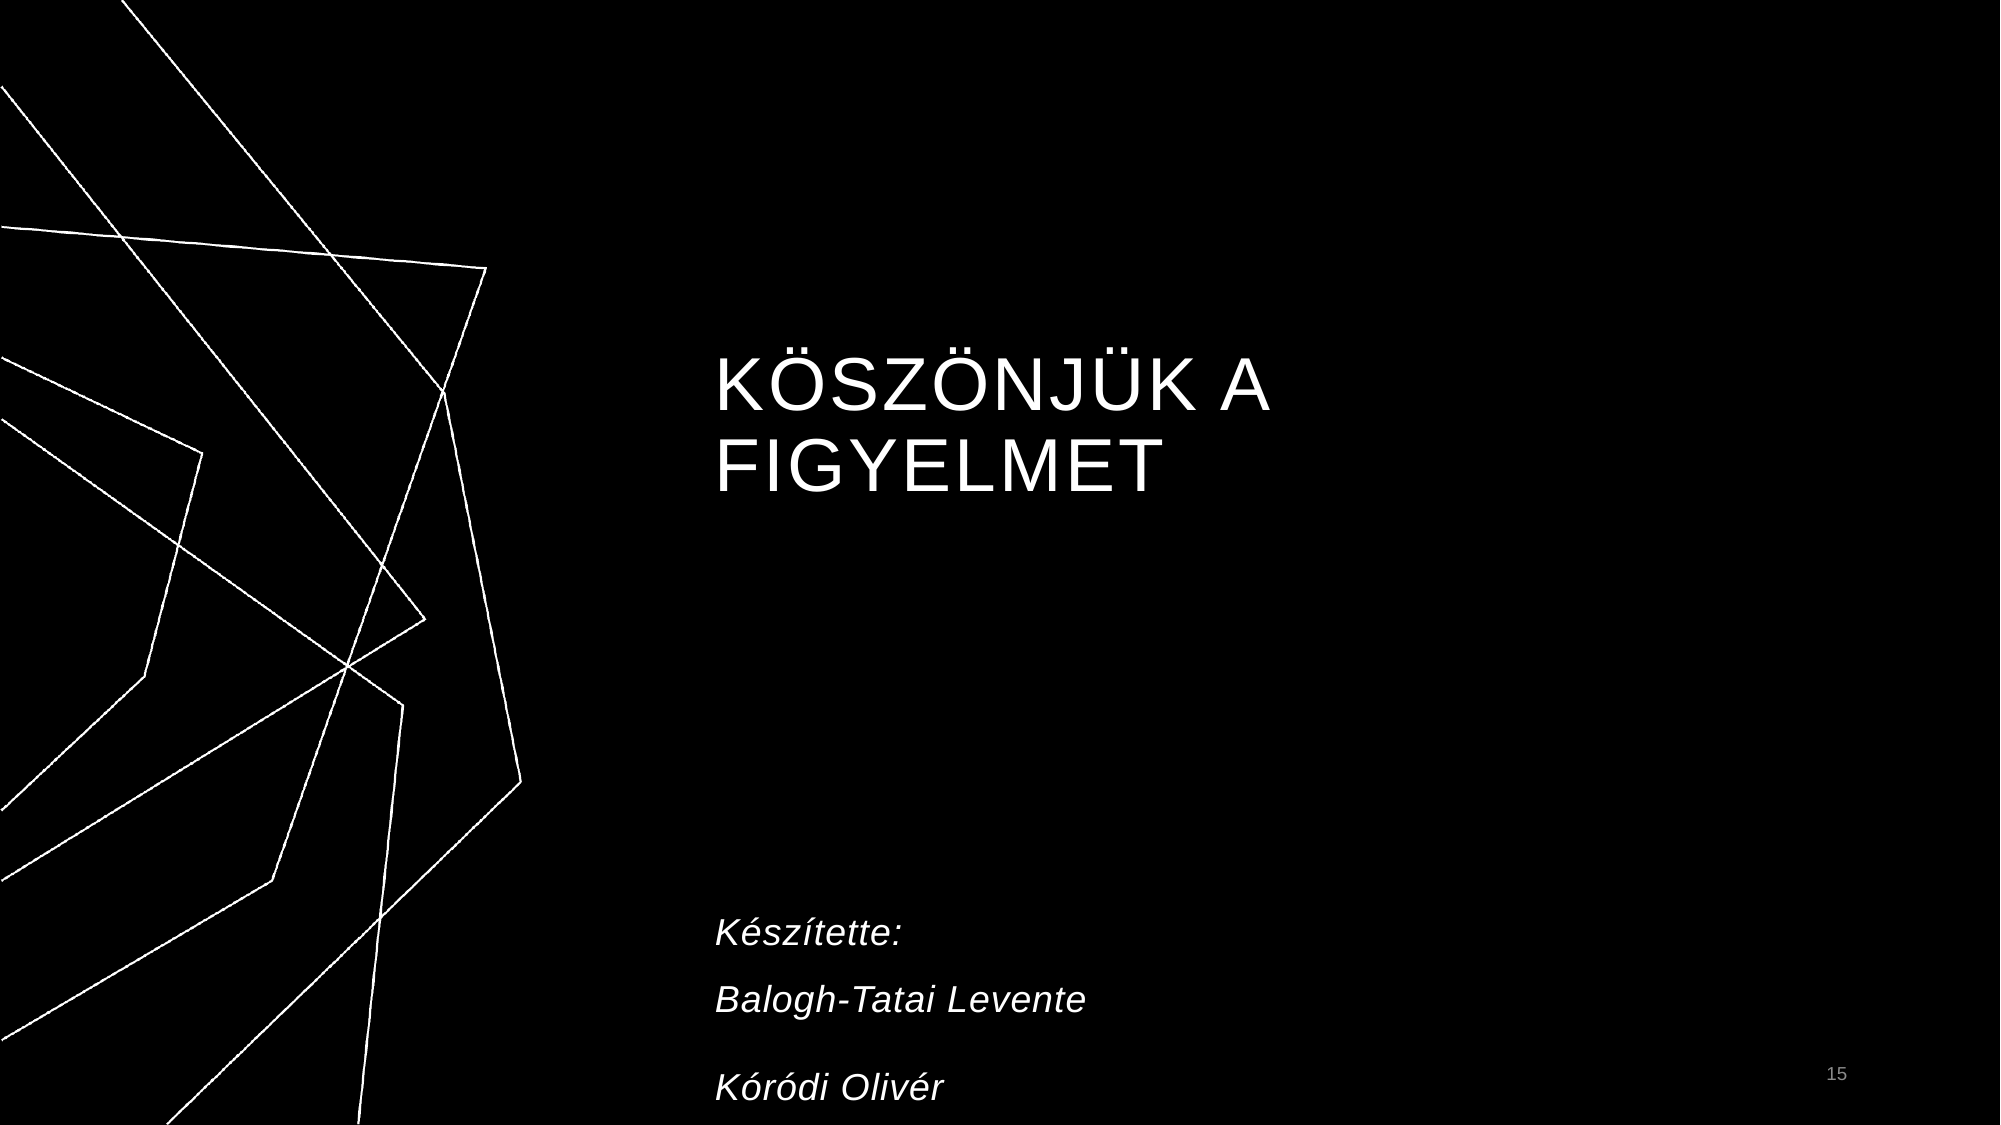

# Köszönjük a figyelmet
Készítette:
Balogh-Tatai Levente
Kóródi Olivér
15